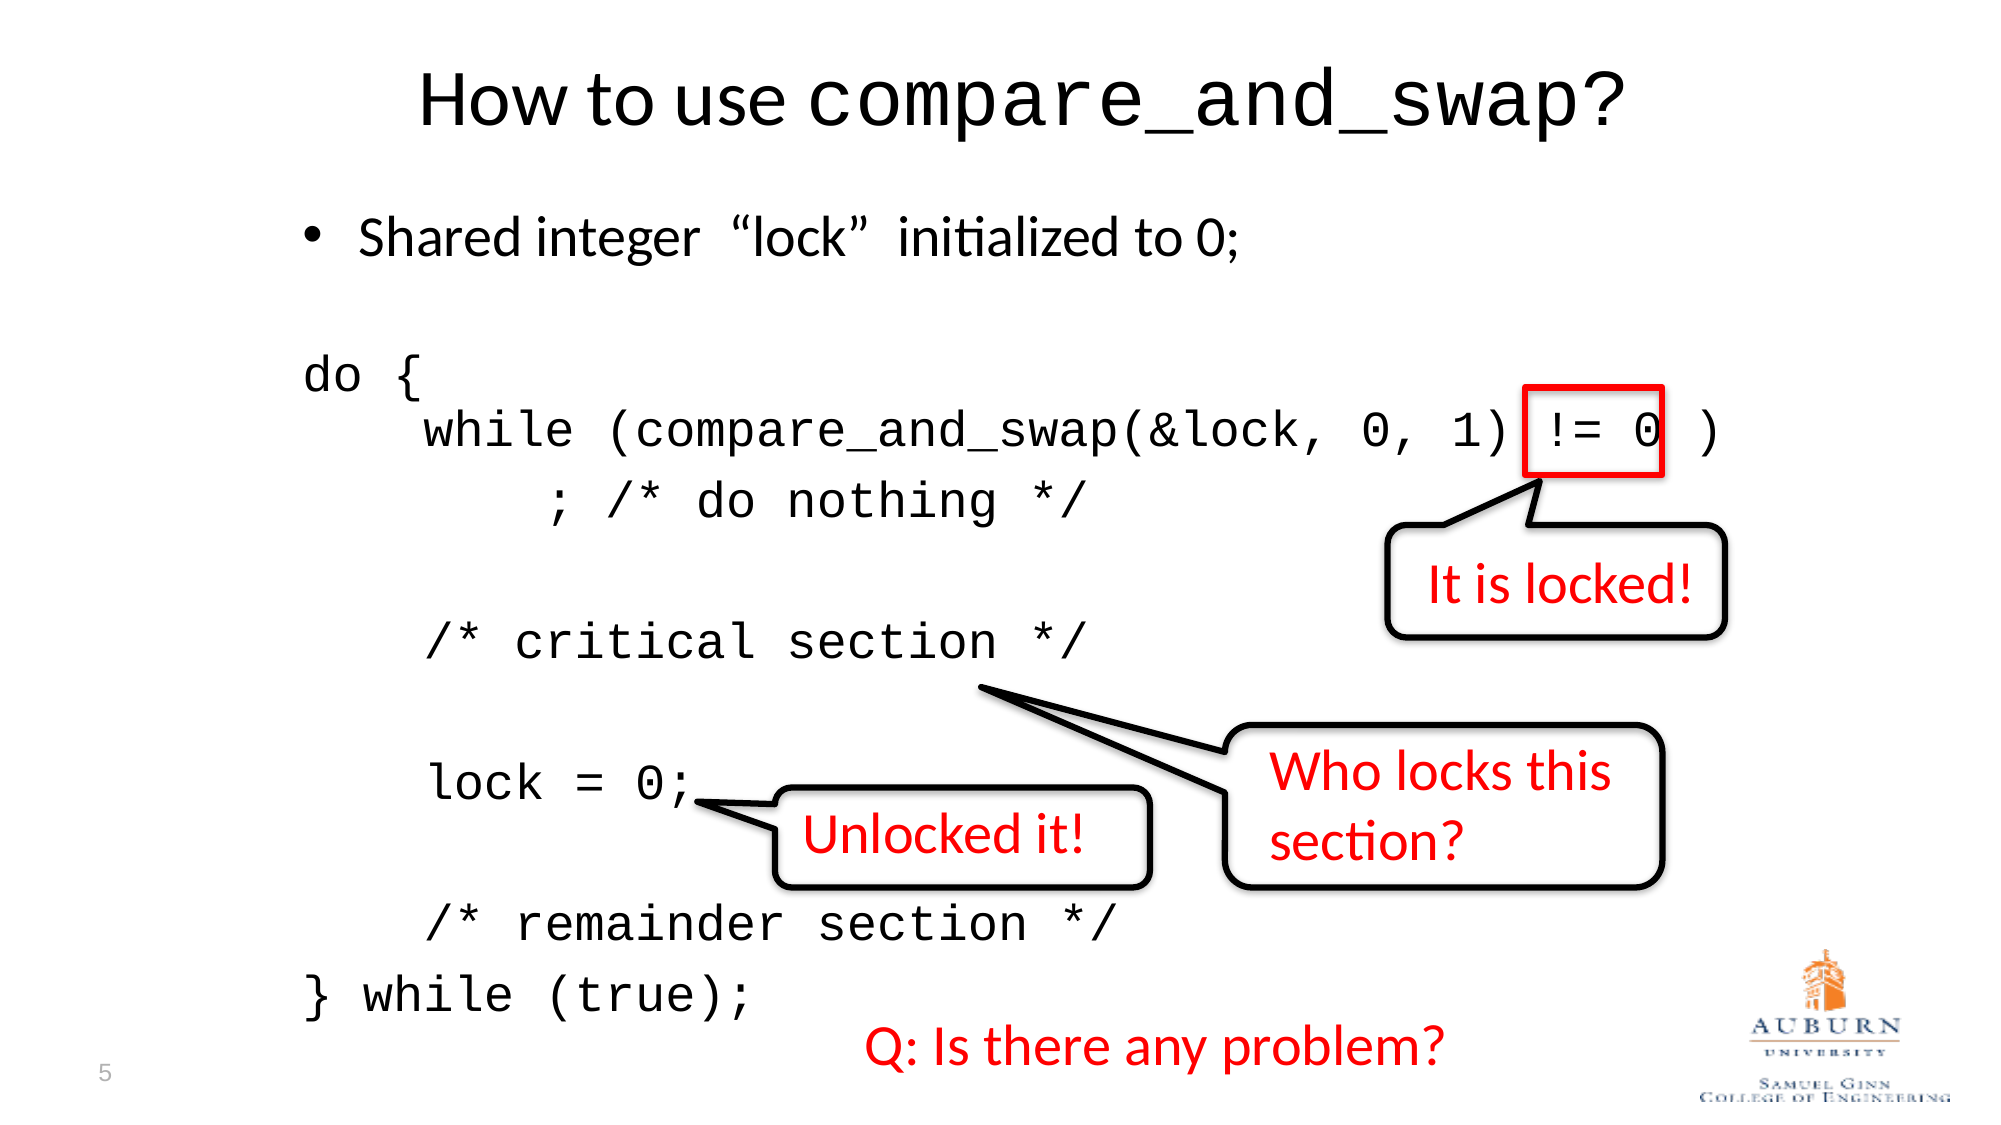

# How to use compare_and_swap?
Shared integer  “lock”  initialized to 0;

do {
    while (compare_and_swap(&lock, 0, 1) != 0 )
        ; /* do nothing */

    /* critical section */

    lock = 0;

    /* remainder section */
} while (true);

It is locked!

Who locks this section?

Unlocked it!
Q: Is there any problem?
5